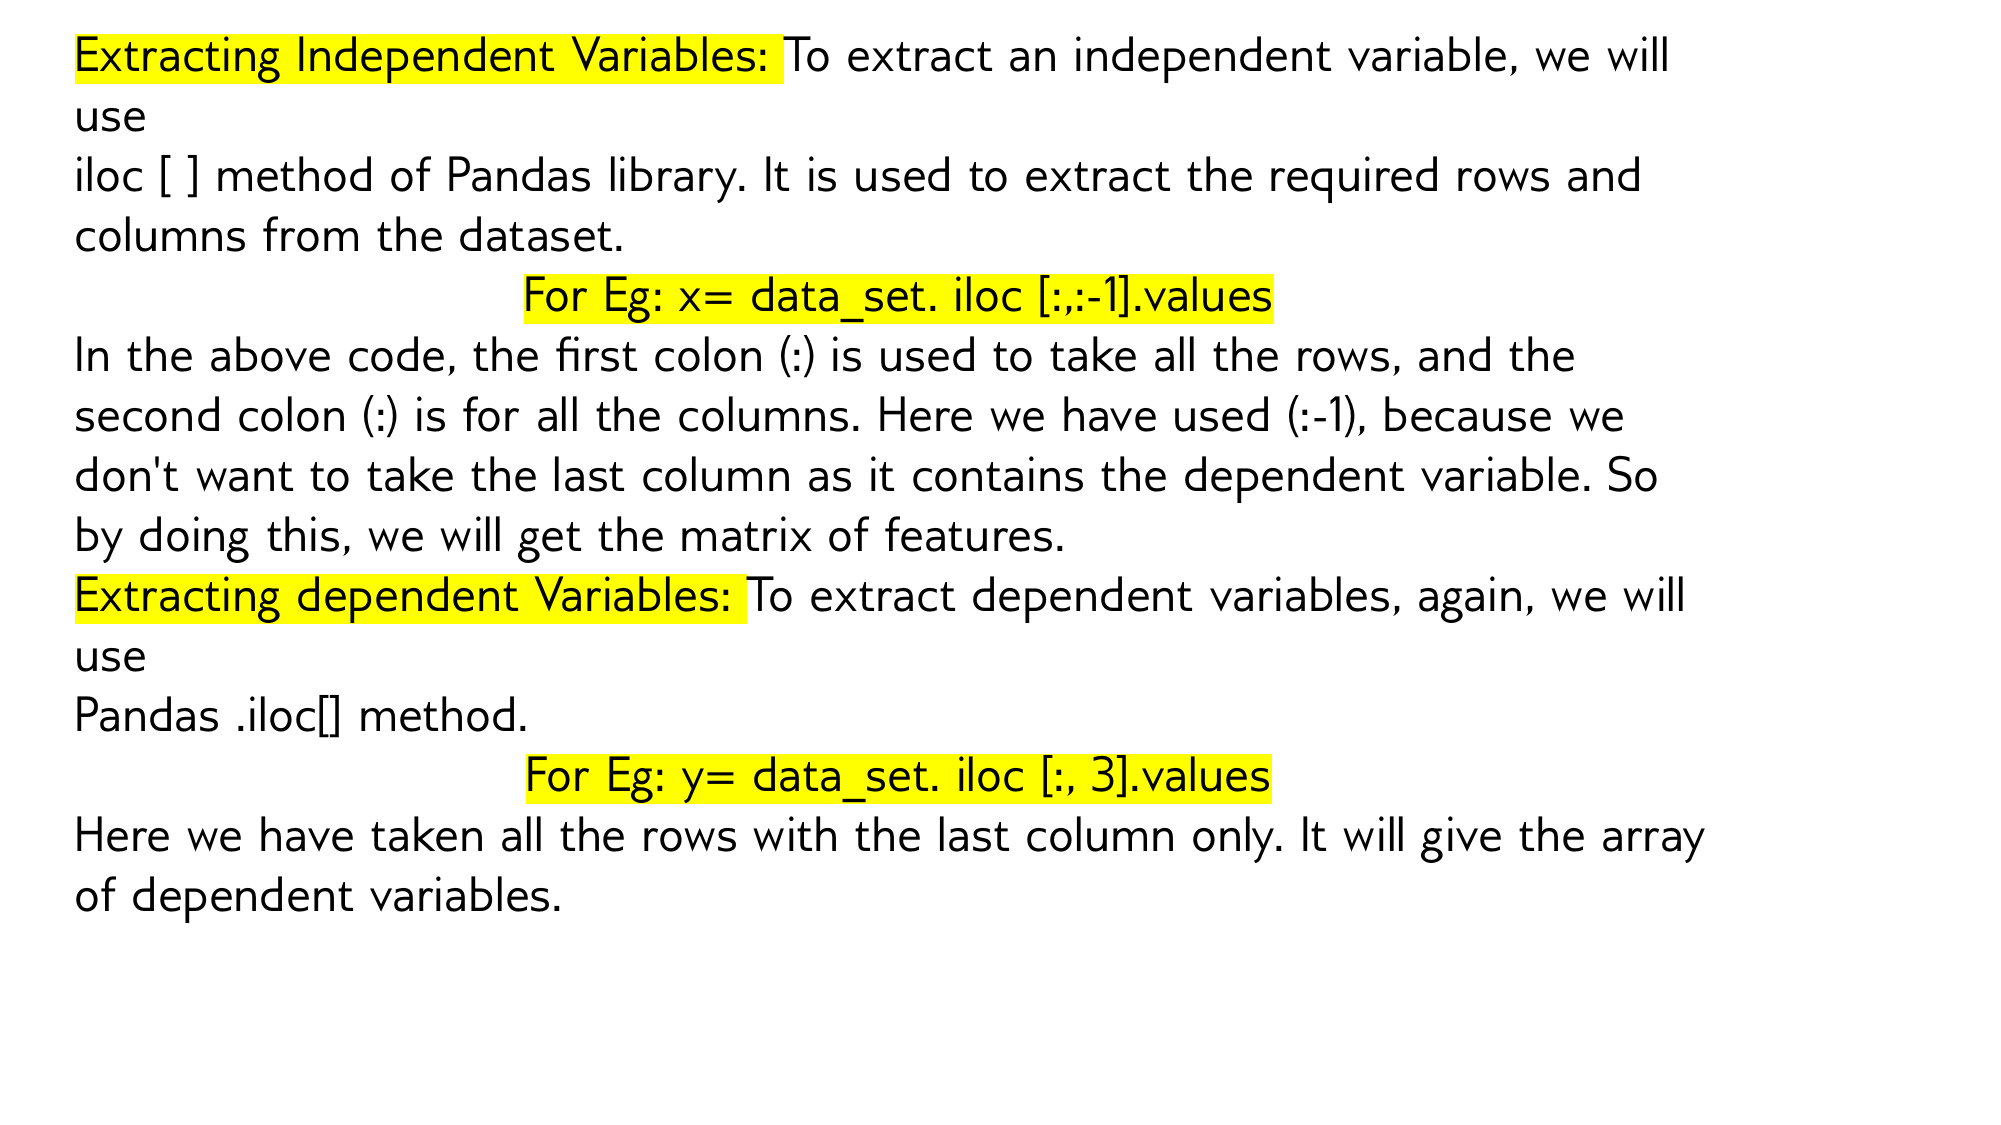

Extracting Independent Variables: To extract an independent variable, we will use
iloc [ ] method of Pandas library. It is used to extract the required rows and columns from the dataset.
For Eg: x= data_set. iloc [:,:-1].values
In the above code, the first colon (:) is used to take all the rows, and the second colon (:) is for all the columns. Here we have used (:-1), because we don't want to take the last column as it contains the dependent variable. So by doing this, we will get the matrix of features.
Extracting dependent Variables: To extract dependent variables, again, we will use
Pandas .iloc[] method.
For Eg: y= data_set. iloc [:, 3].values
Here we have taken all the rows with the last column only. It will give the array of dependent variables.